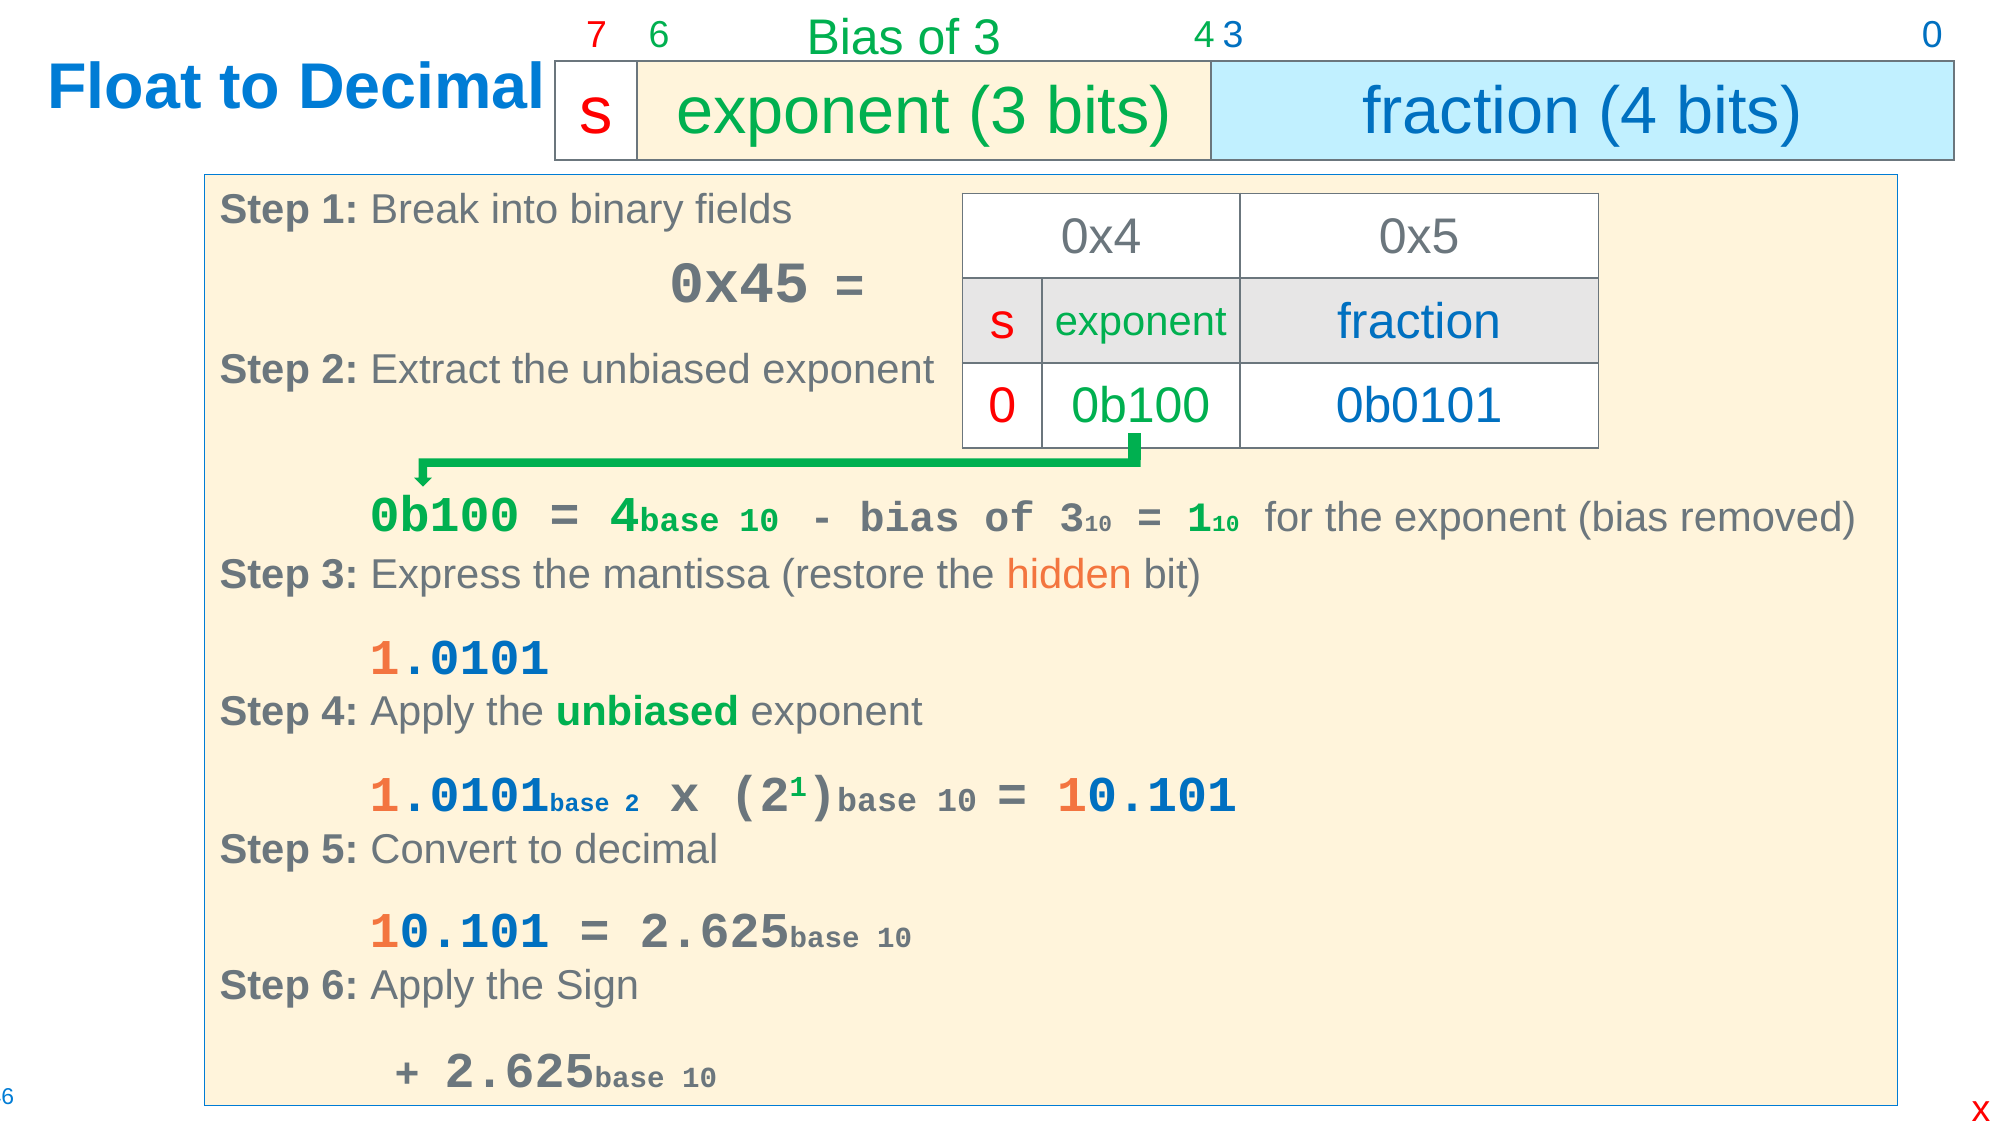

| 7 | 6 |  |  |  | 4 | 3 |  |  |  |  | 0 |
| --- | --- | --- | --- | --- | --- | --- | --- | --- | --- | --- | --- |
| s | exponent (3 bits) |  |  |  |  | fraction (4 bits) |  |  |  |  |  |
Bias of 3
# Float to Decimal
Step 1: Break into binary fields

			0x45 =

Step 2: Extract the unbiased exponent

	0b100 = 4base 10 - bias of 310 = 110 for the exponent (bias removed)

Step 3: Express the mantissa (restore the hidden bit)

	1.0101
Step 4: Apply the unbiased exponent

	1.0101base 2 x (21)base 10 = 10.101
Step 5: Convert to decimal

	10.101 = 2.625base 10
Step 6: Apply the Sign

	 + 2.625base 10
| 0x4 |  | 0x5 |
| --- | --- | --- |
| s | exponent | fraction |
| 0 | 0b100 | 0b0101 |

x